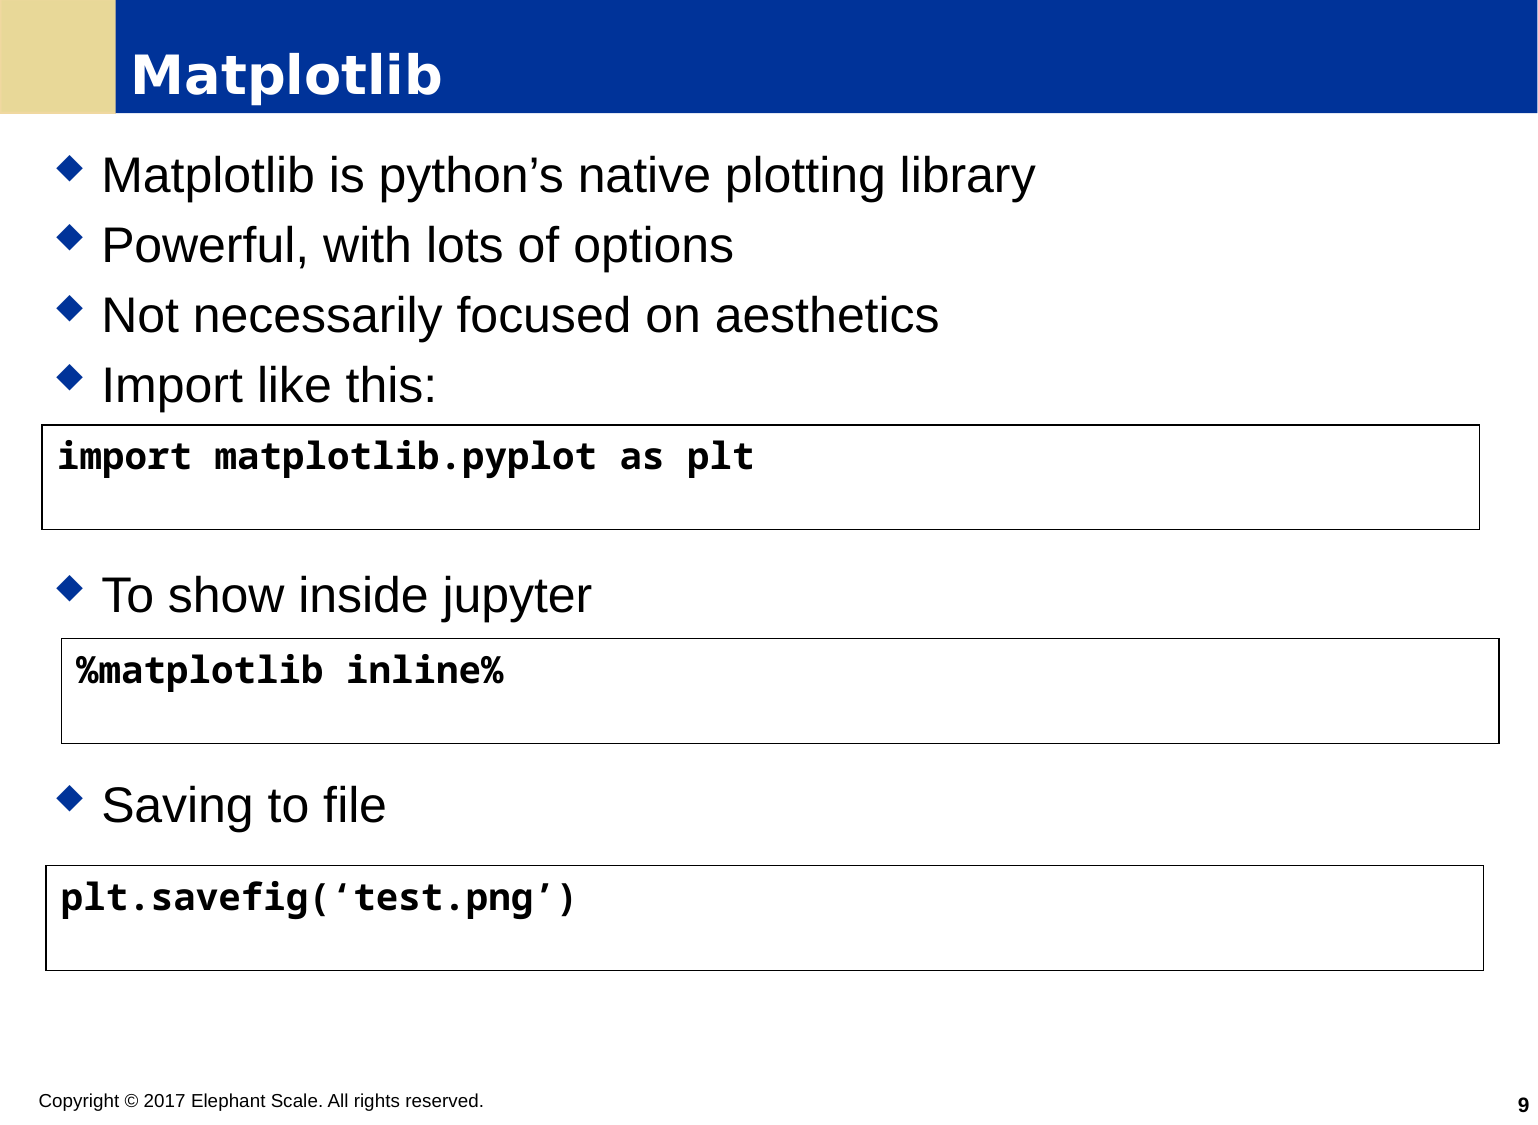

# Matplotlib
Matplotlib is python’s native plotting library
Powerful, with lots of options
Not necessarily focused on aesthetics
Import like this:

To show inside jupyter

Saving to file
import matplotlib.pyplot as plt

%matplotlib inline%

plt.savefig(‘test.png’)

9
Copyright © 2017 Elephant Scale. All rights reserved.